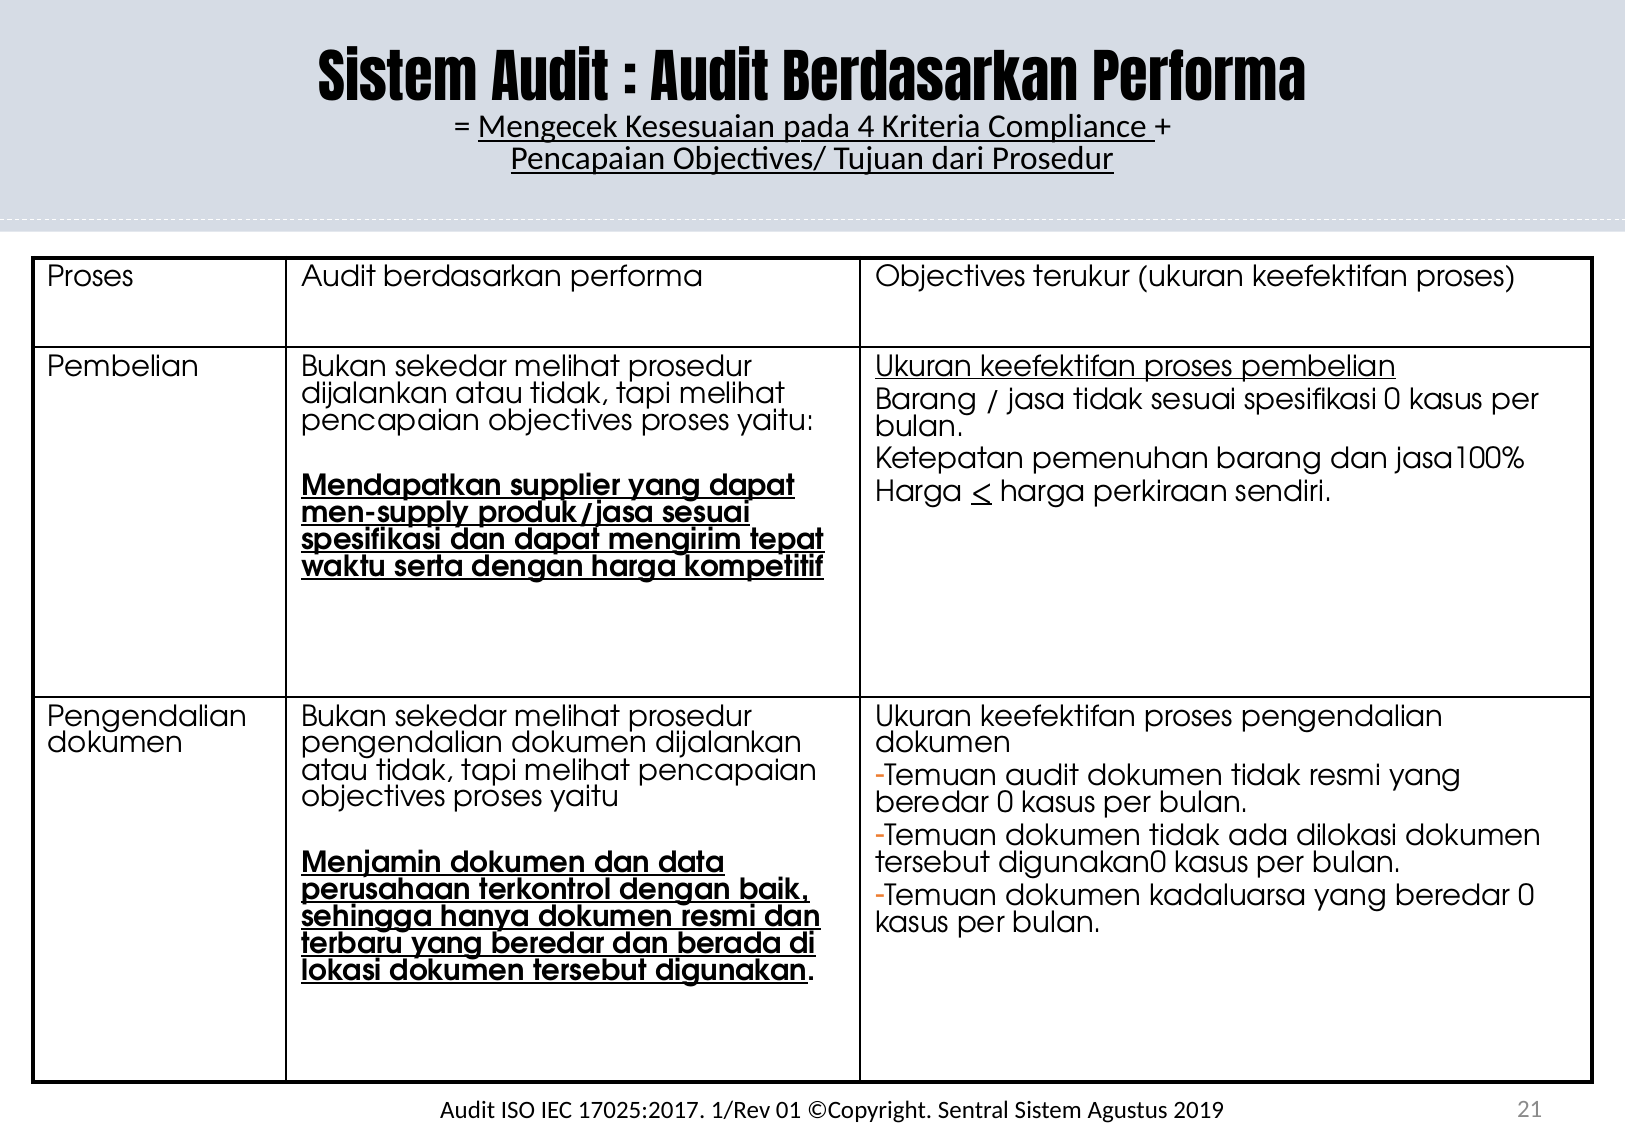

Sistem Audit : Audit Berdasarkan Performa
= Mengecek Kesesuaian pada 4 Kriteria Compliance +
Pencapaian Objectives/ Tujuan dari Prosedur
| Proses | Audit berdasarkan performa | Objectives terukur (ukuran keefektifan proses) |
| --- | --- | --- |
| Pembelian | Bukan sekedar melihat prosedur dijalankan atau tidak, tapi melihat pencapaian objectives proses yaitu: Mendapatkan supplier yang dapat men-supply produk/jasa sesuai spesifikasi dan dapat mengirim tepat waktu serta dengan harga kompetitif | Ukuran keefektifan proses pembelian Barang / jasa tidak sesuai spesifikasi 0 kasus per bulan. Ketepatan pemenuhan barang dan jasa100% Harga < harga perkiraan sendiri. |
| Pengendalian dokumen | Bukan sekedar melihat prosedur pengendalian dokumen dijalankan atau tidak, tapi melihat pencapaian objectives proses yaitu Menjamin dokumen dan data perusahaan terkontrol dengan baik, sehingga hanya dokumen resmi dan terbaru yang beredar dan berada di lokasi dokumen tersebut digunakan. | Ukuran keefektifan proses pengendalian dokumen Temuan audit dokumen tidak resmi yang beredar 0 kasus per bulan. Temuan dokumen tidak ada dilokasi dokumen tersebut digunakan0 kasus per bulan. Temuan dokumen kadaluarsa yang beredar 0 kasus per bulan. |
21
Audit ISO IEC 17025:2017. 1/Rev 01 ©Copyright. Sentral Sistem Agustus 2019